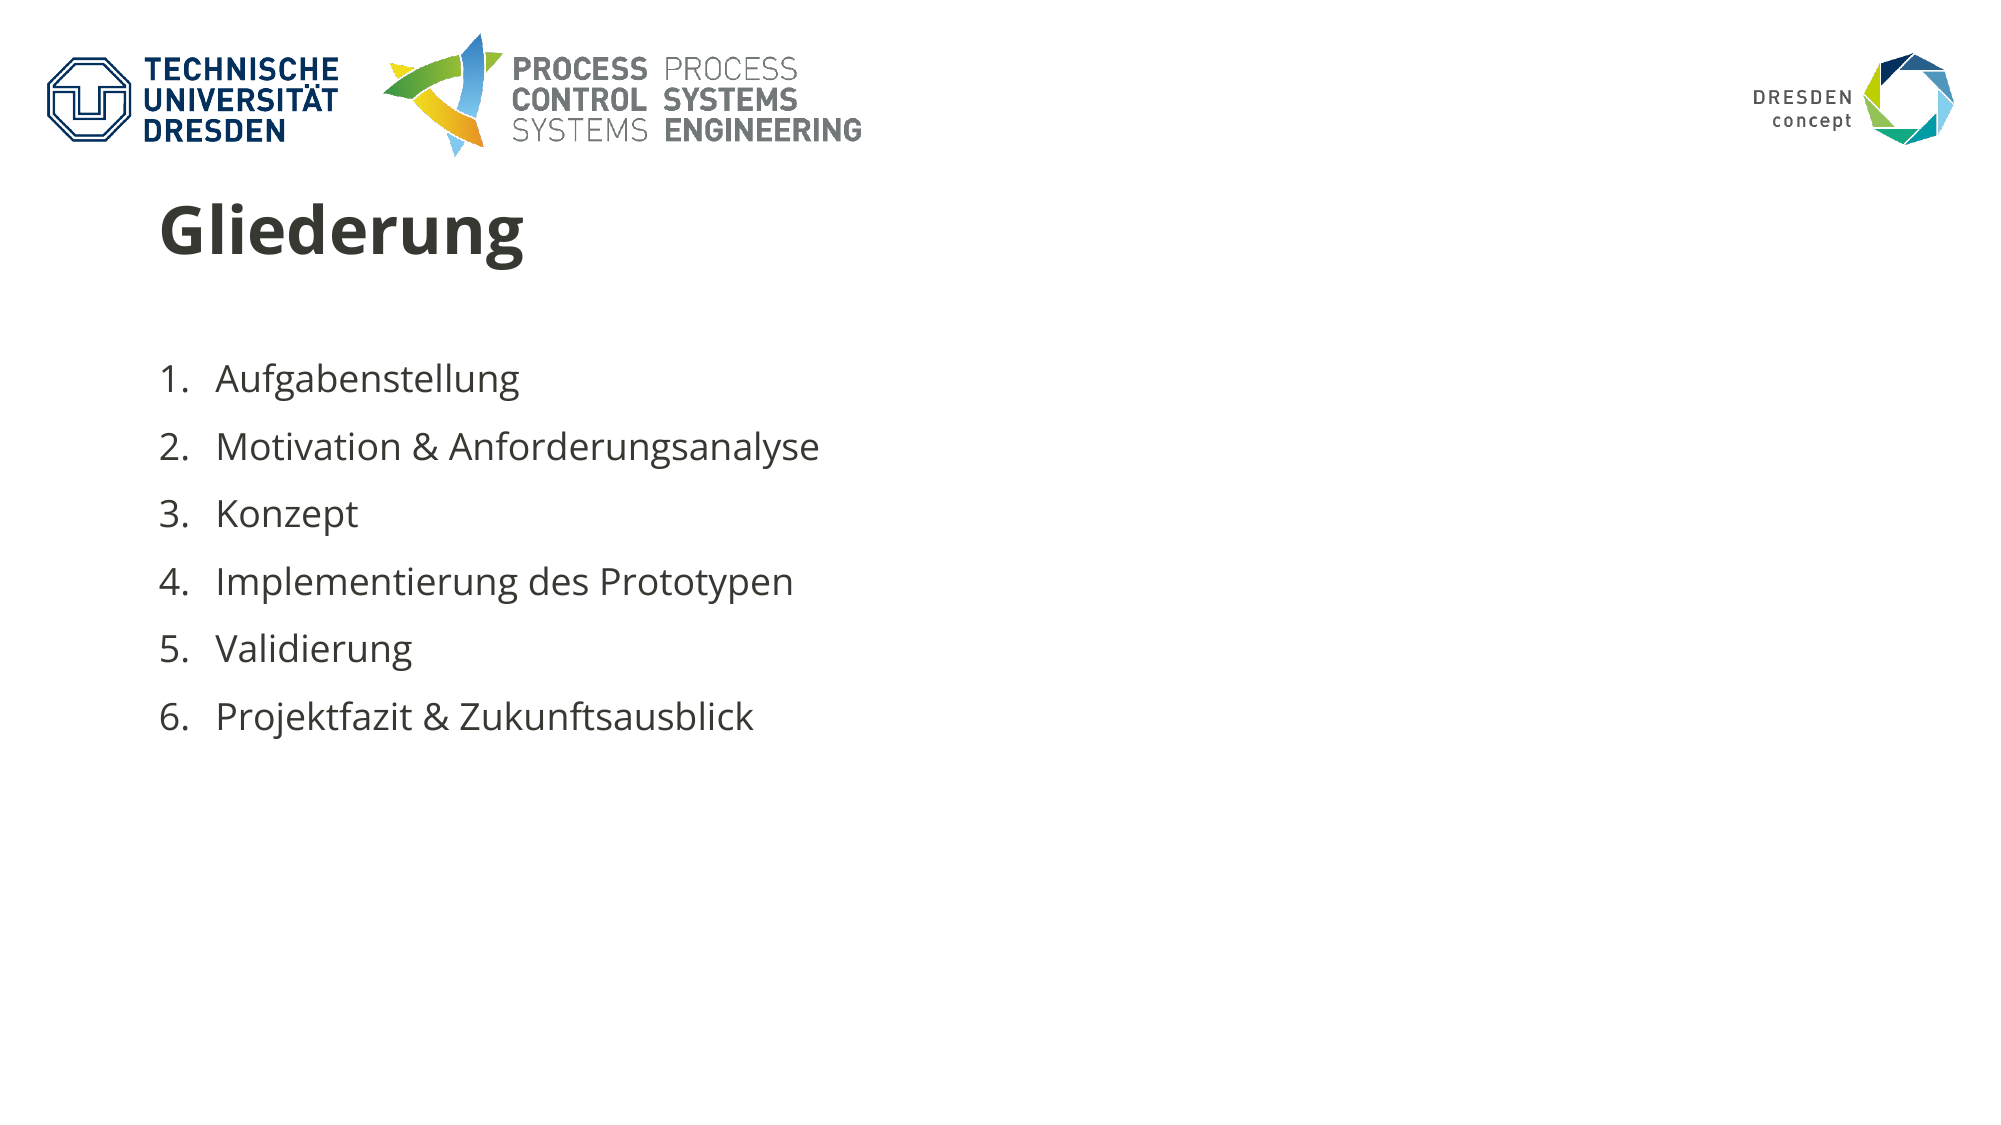

# Gliederung
Aufgabenstellung
Motivation & Anforderungsanalyse
Konzept
Implementierung des Prototypen
Validierung
Projektfazit & Zukunftsausblick